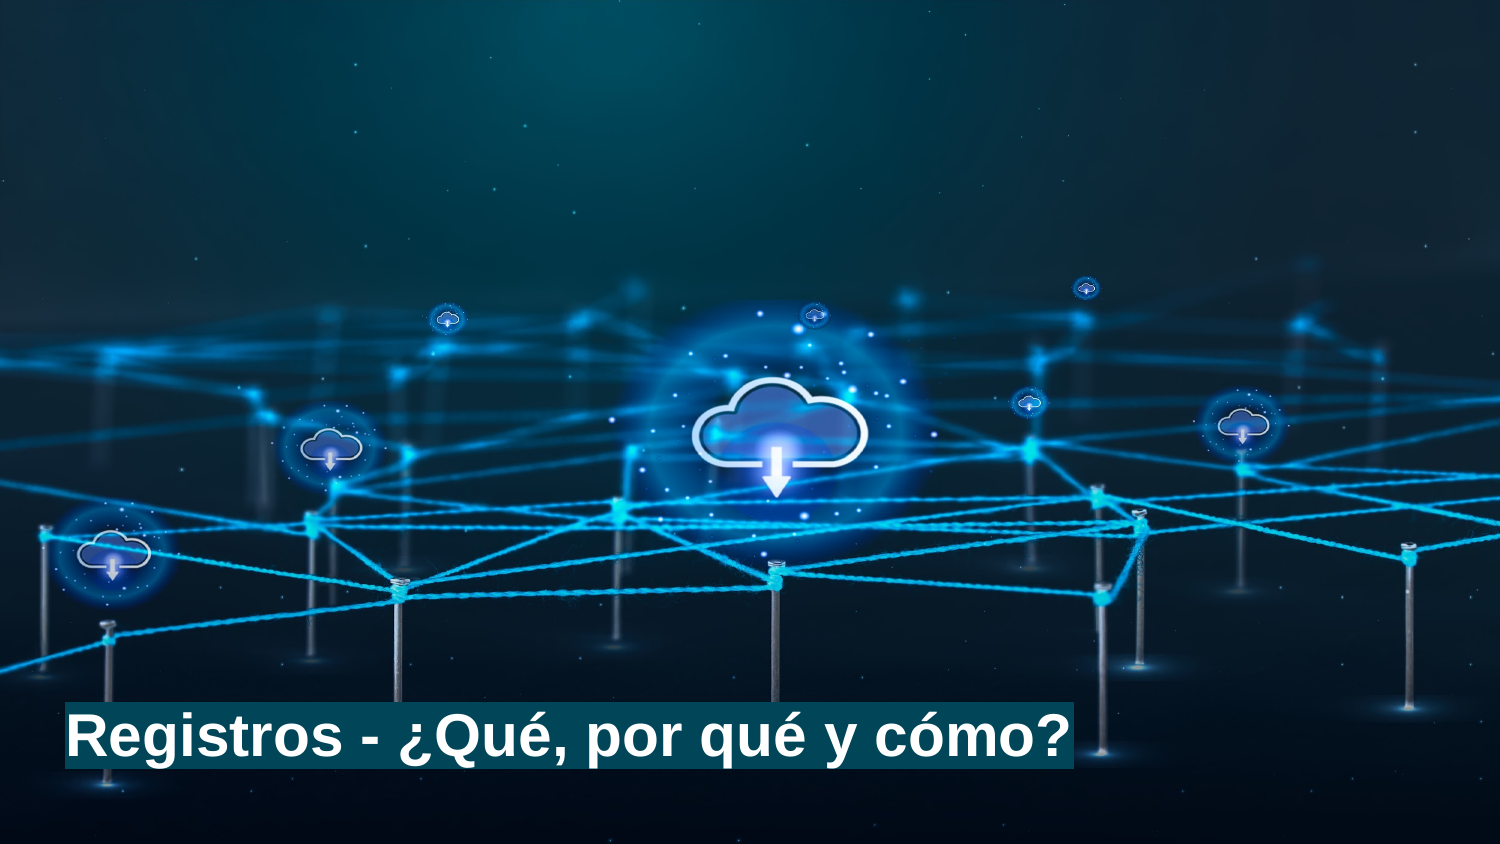

Registros - ¿Qué, por qué y cómo?